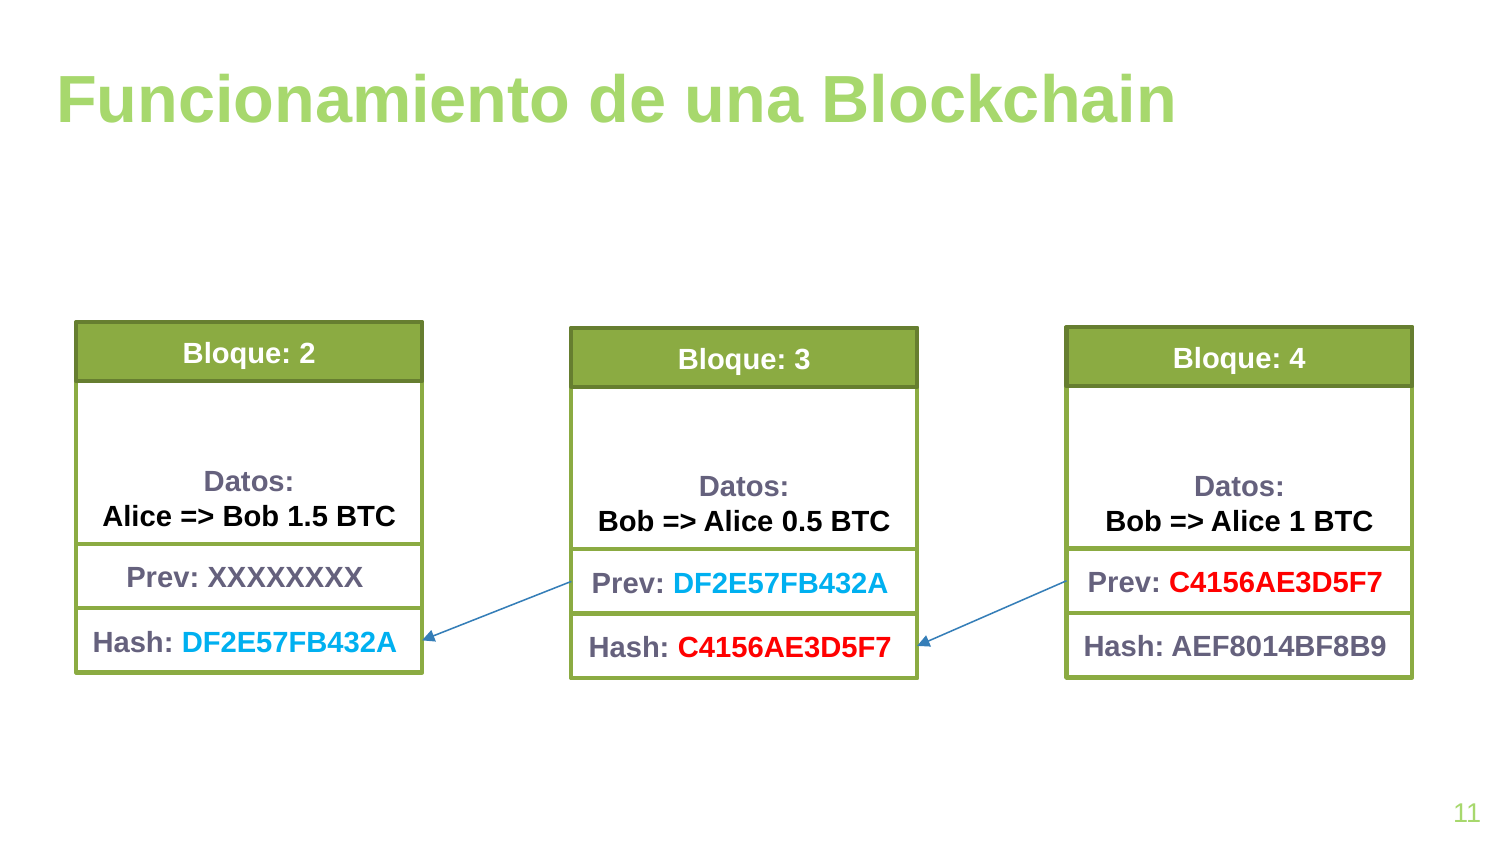

Funcionamiento de una Blockchain
Datos:
Alice => Bob 1.5 BTC
Bloque: 2
Prev: XXXXXXXX
Hash: DF2E57FB432A
Datos:
Bob => Alice 1 BTC
Bloque: 4
Prev: C4156AE3D5F7
Hash: AEF8014BF8B9
Datos:
Bob => Alice 0.5 BTC
Bloque: 3
Prev: DF2E57FB432A
Hash: C4156AE3D5F7
11